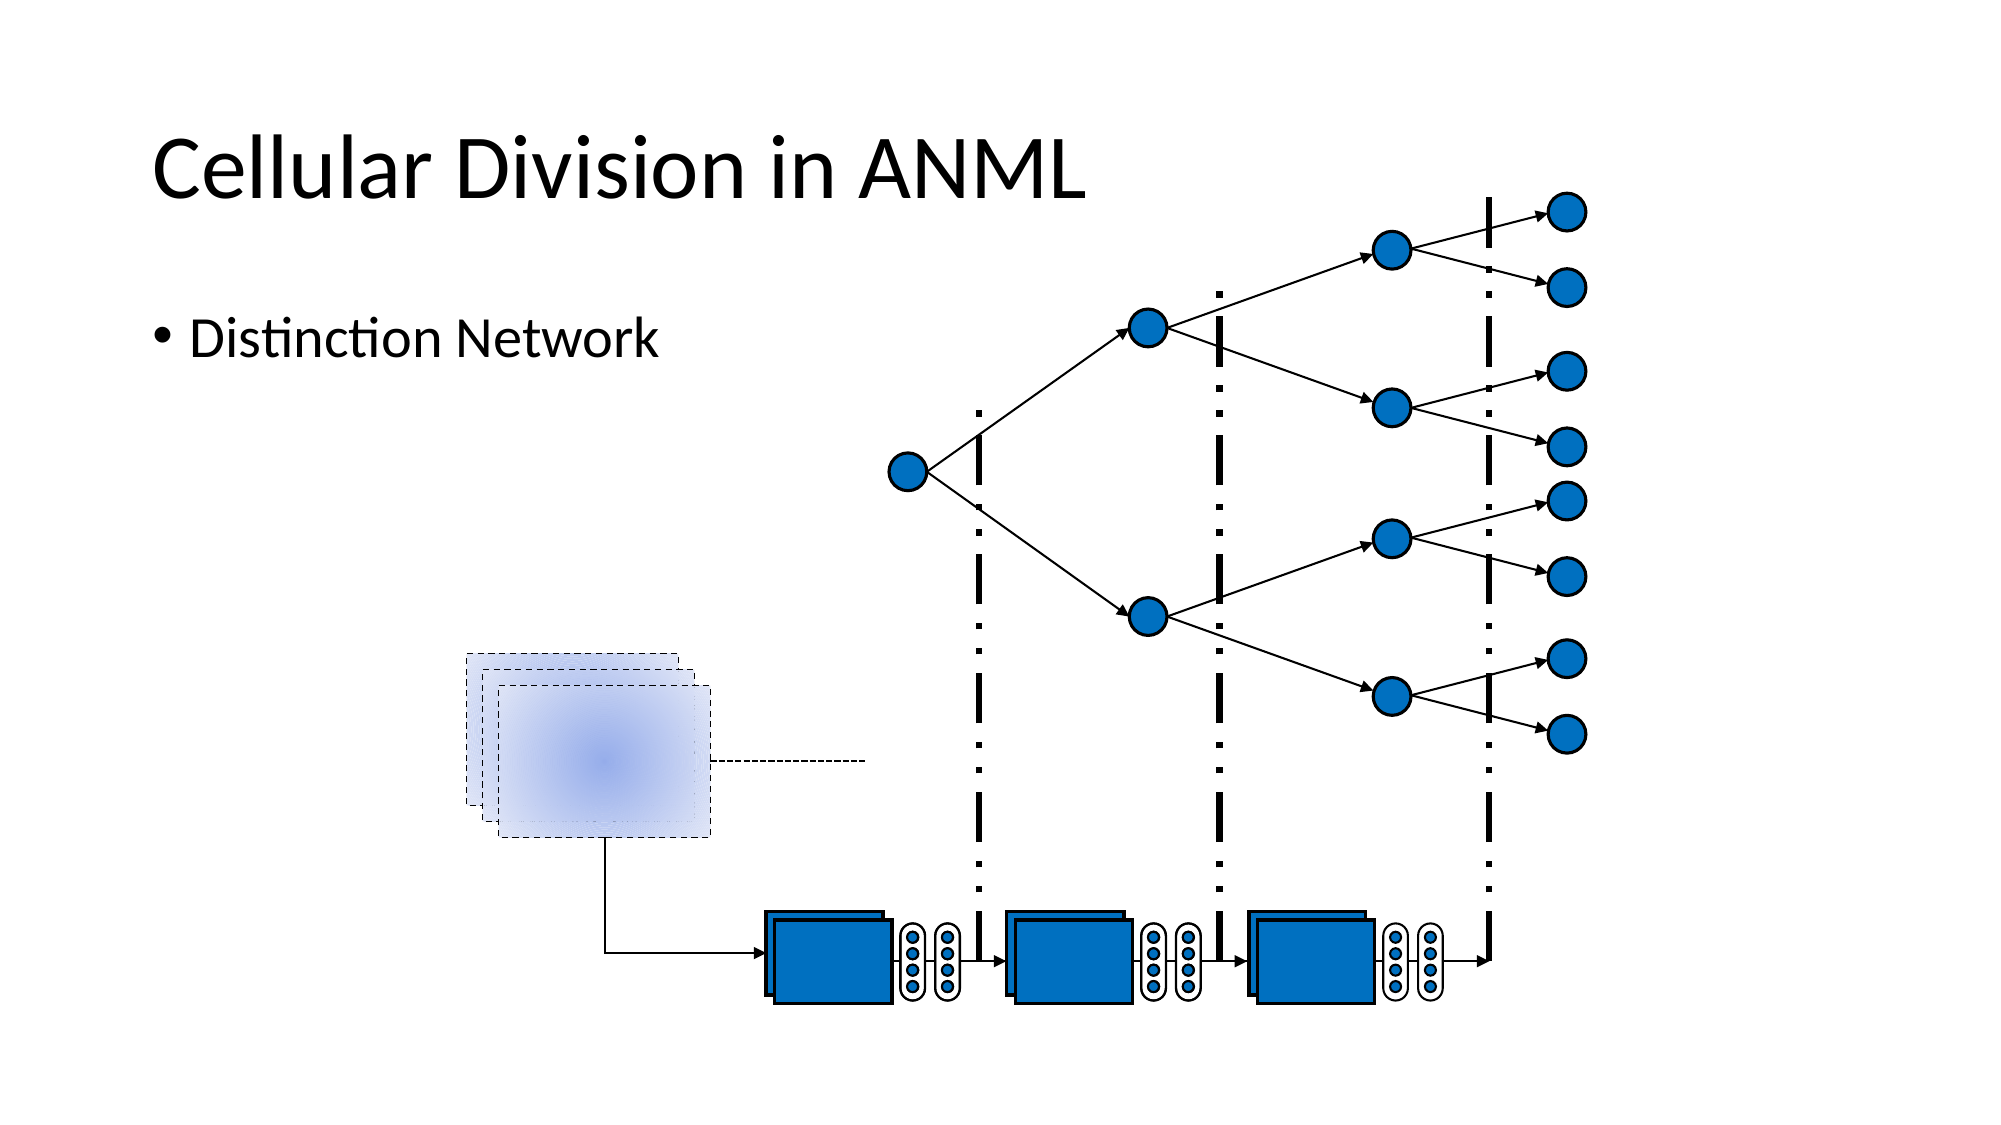

# Cellular Division in ANML

Distinction Network